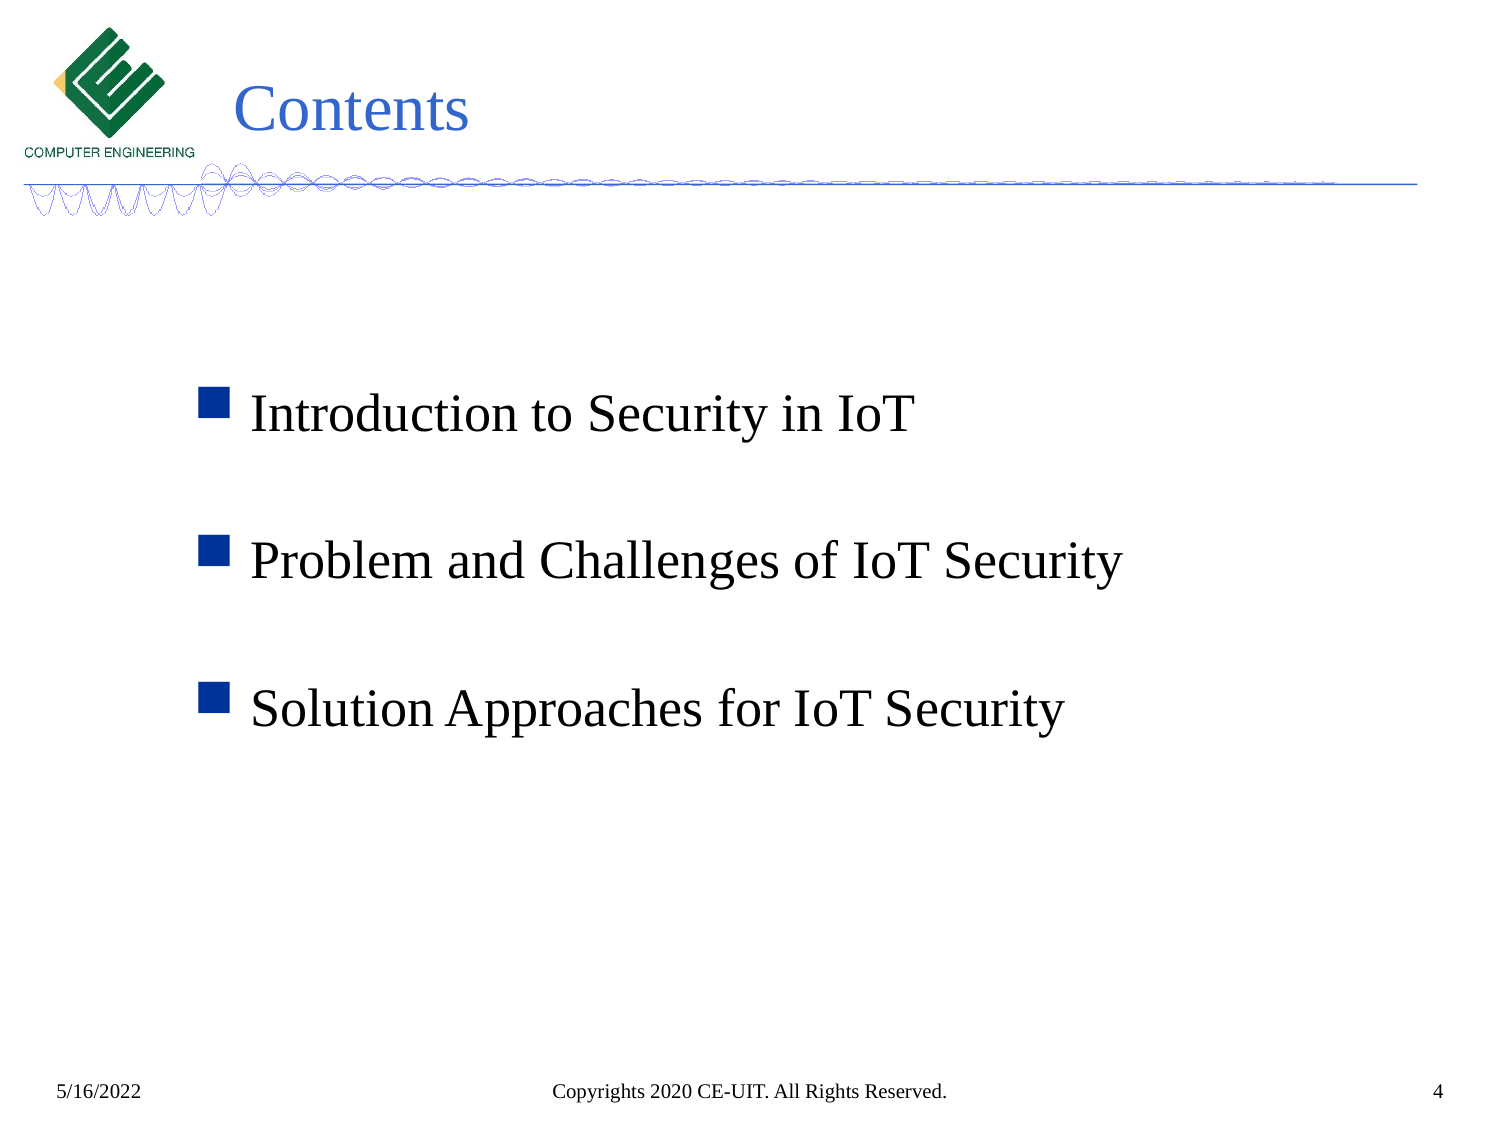

# Contents
Introduction to Security in IoT
Problem and Challenges of IoT Security
Solution Approaches for IoT Security
Copyrights 2020 CE-UIT. All Rights Reserved.
4
5/16/2022